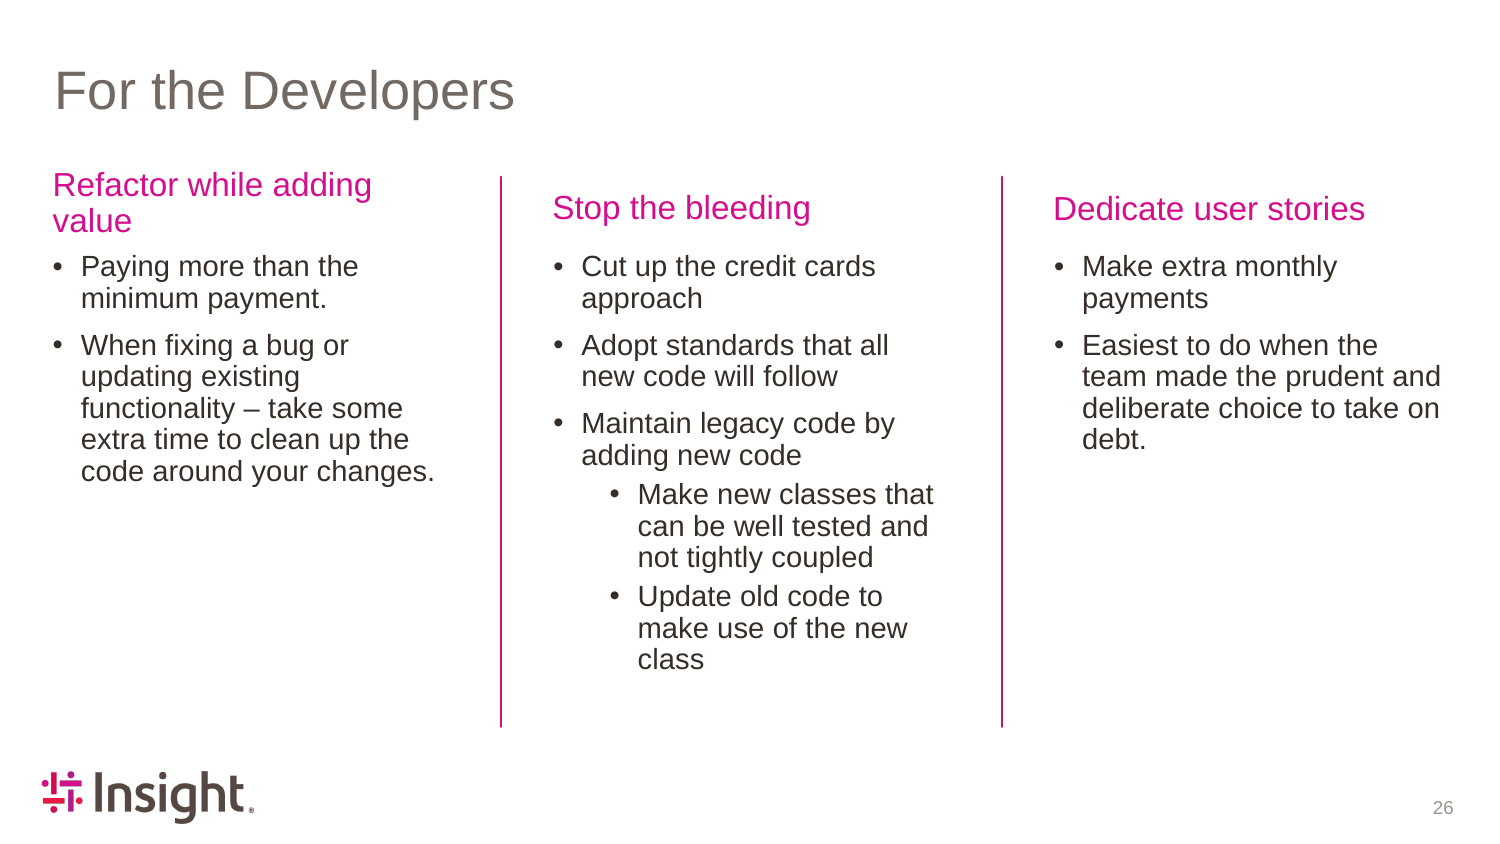

# For the Developers
Refactor while adding value
Stop the bleeding
Dedicate user stories
Paying more than the minimum payment.
When fixing a bug or updating existing functionality – take some extra time to clean up the code around your changes.
Cut up the credit cards approach
Adopt standards that all new code will follow
Maintain legacy code by adding new code
Make new classes that can be well tested and not tightly coupled
Update old code to make use of the new class
Make extra monthly payments
Easiest to do when the team made the prudent and deliberate choice to take on debt.